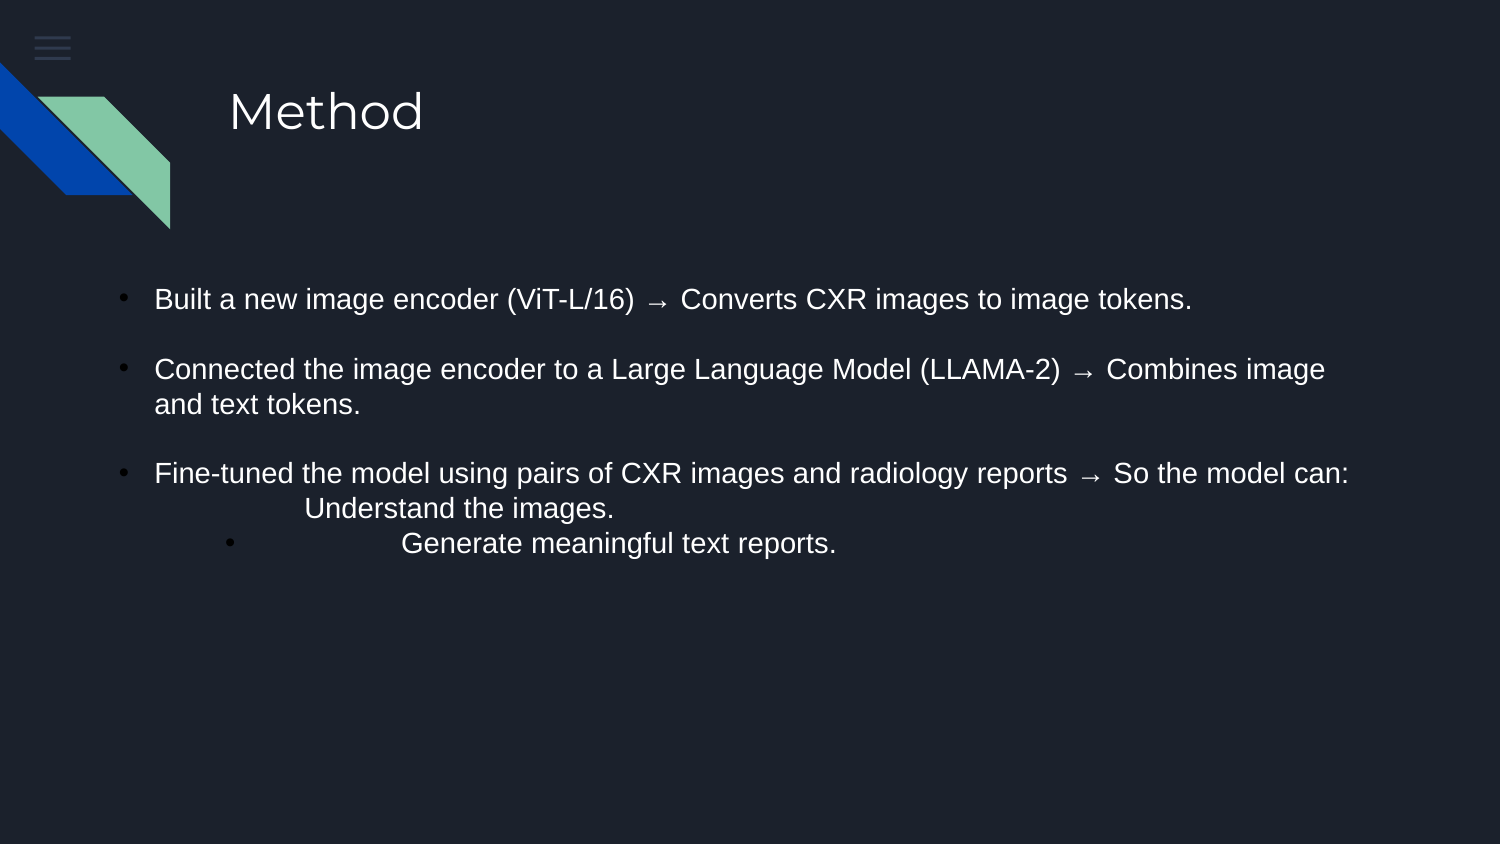

# Method
Built a new image encoder (ViT-L/16) → Converts CXR images to image tokens.

Connected the image encoder to a Large Language Model (LLAMA-2) → Combines image and text tokens.

Fine-tuned the model using pairs of CXR images and radiology reports → So the model can:            	Understand the images.
                 Generate meaningful text reports.